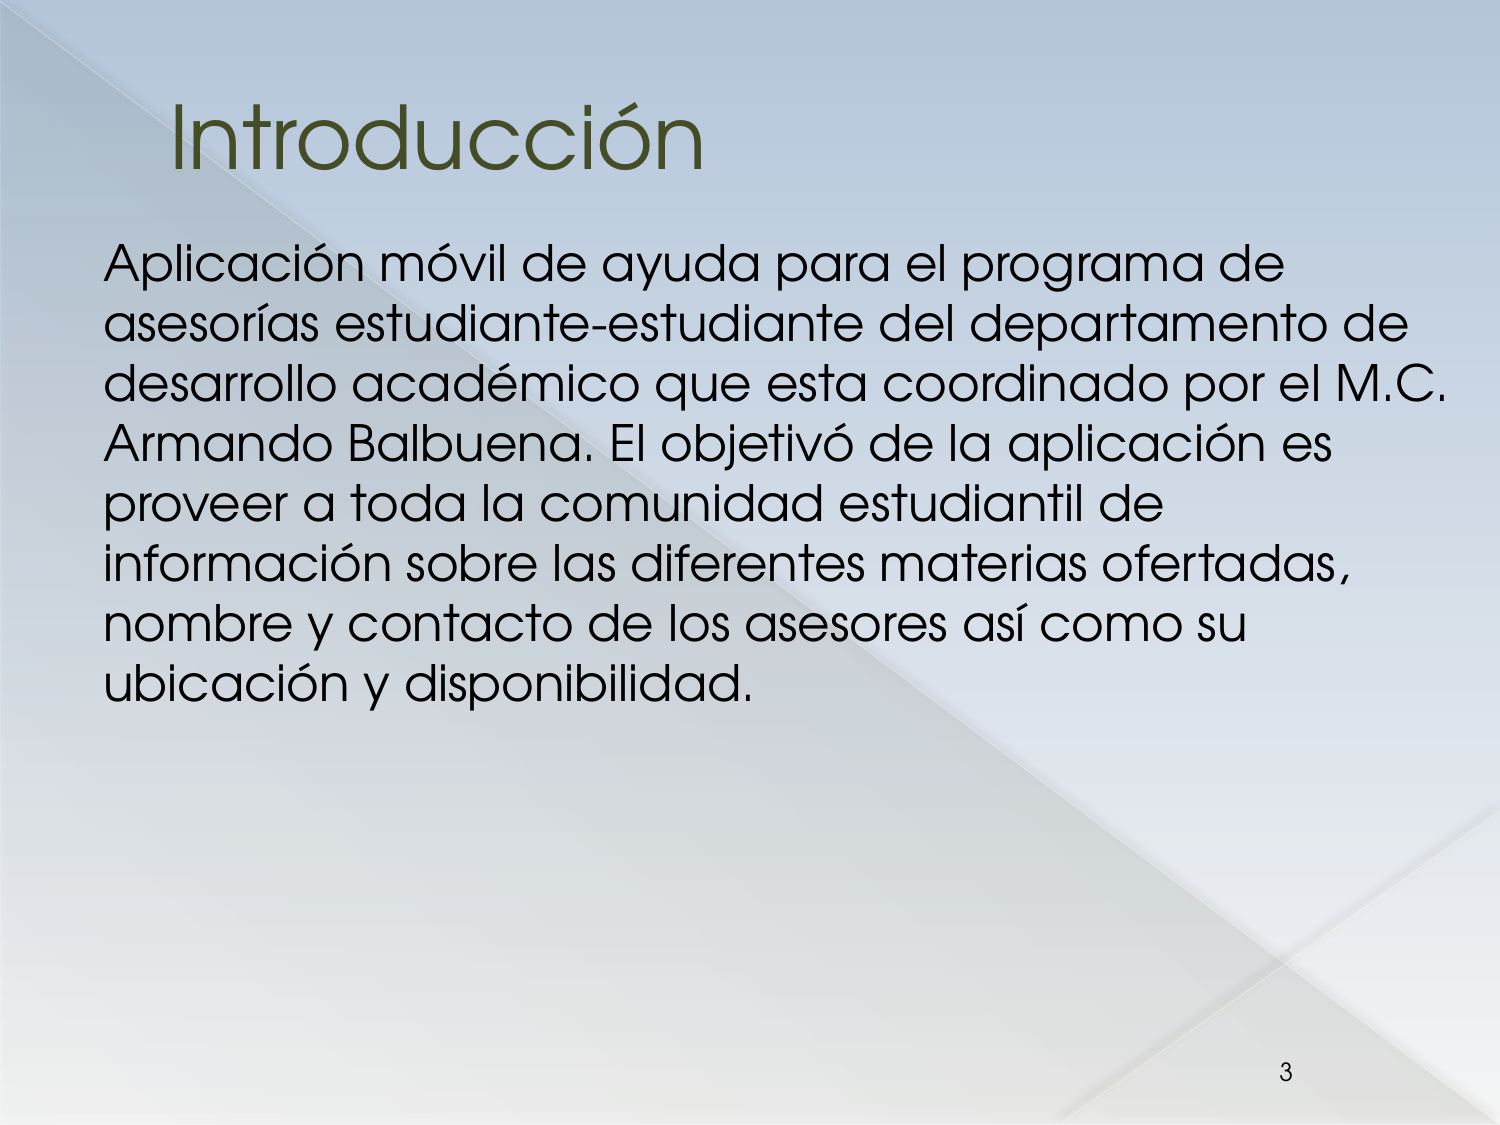

# Introducción
Aplicación móvil de ayuda para el programa de asesorías estudiante-estudiante del departamento de desarrollo académico que esta coordinado por el M.C. Armando Balbuena. El objetivó de la aplicación es proveer a toda la comunidad estudiantil de información sobre las diferentes materias ofertadas, nombre y contacto de los asesores así como su ubicación y disponibilidad.
3